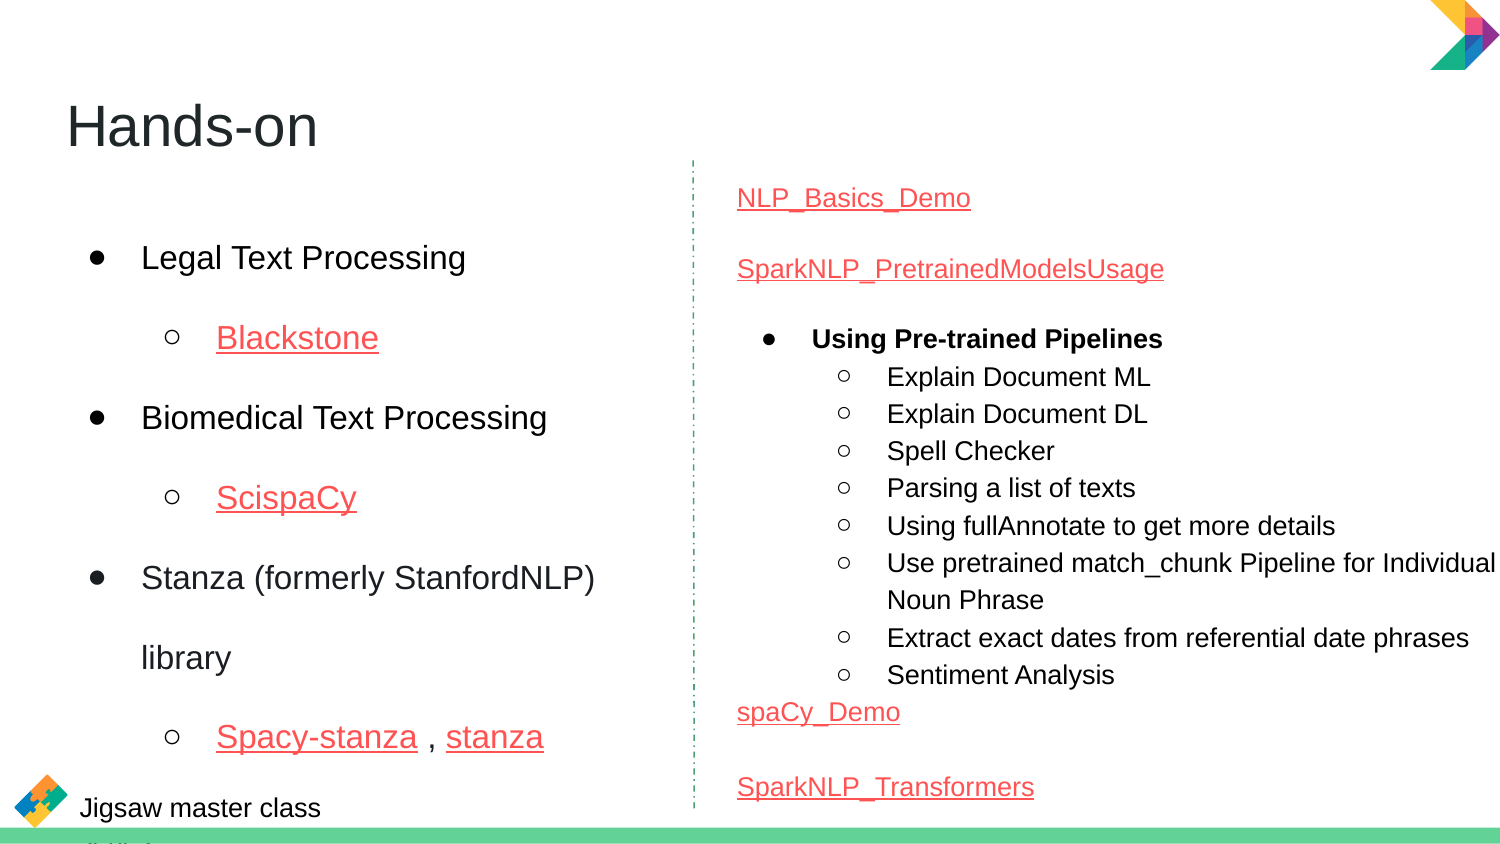

# Hands-on
NLP_Basics_Demo
SparkNLP_PretrainedModelsUsage
Using Pre-trained Pipelines
Explain Document ML
Explain Document DL
Spell Checker
Parsing a list of texts
Using fullAnnotate to get more details
Use pretrained match_chunk Pipeline for Individual Noun Phrase
Extract exact dates from referential date phrases
Sentiment Analysis
spaCy_Demo

SparkNLP_Transformers
Legal Text Processing
Blackstone
Biomedical Text Processing
ScispaCy
Stanza (formerly StanfordNLP) library
Spacy-stanza , stanza